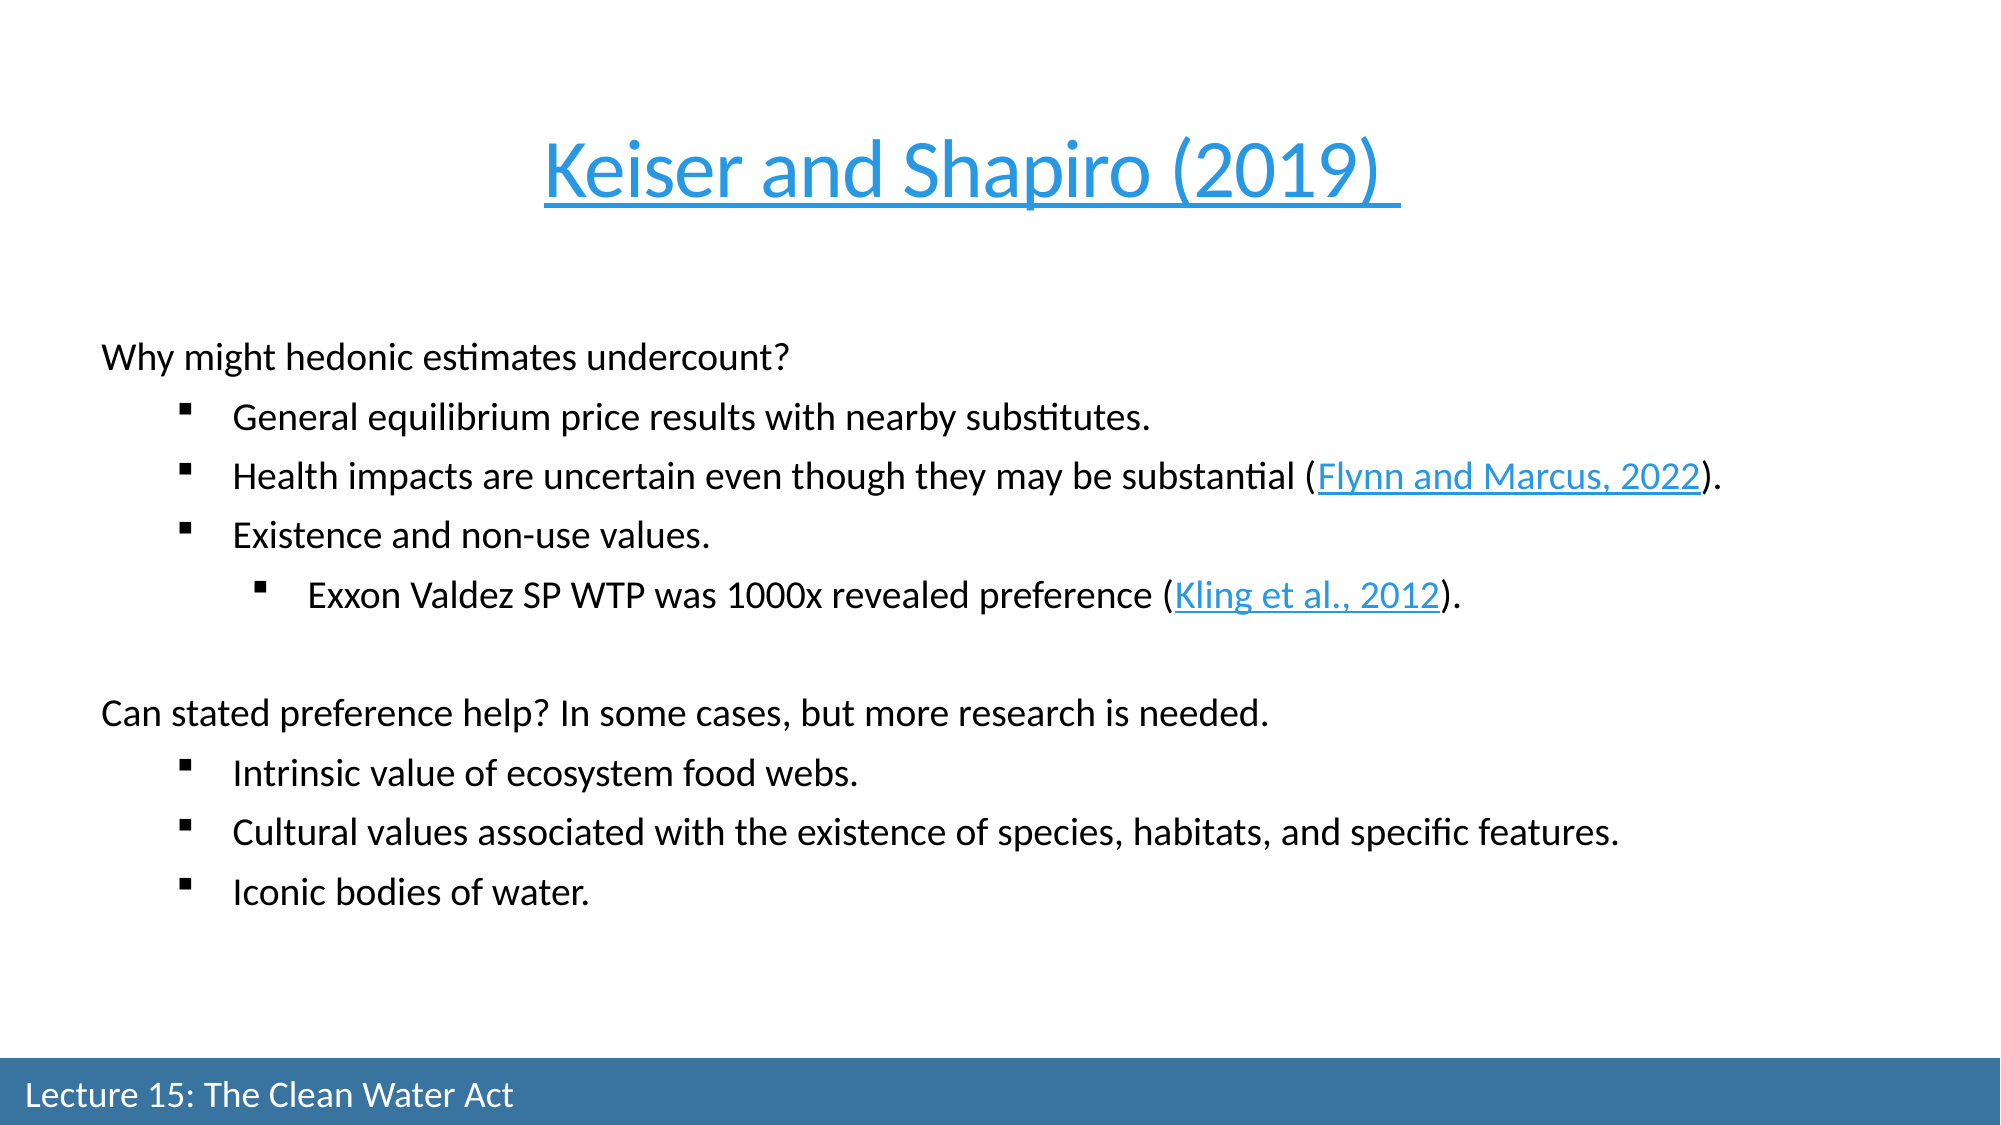

Keiser and Shapiro (2019)
Why might hedonic estimates undercount?
General equilibrium price results with nearby substitutes.
Health impacts are uncertain even though they may be substantial (Flynn and Marcus, 2022).
Existence and non-use values.
Exxon Valdez SP WTP was 1000x revealed preference (Kling et al., 2012).

Can stated preference help? In some cases, but more research is needed.
Intrinsic value of ecosystem food webs.
Cultural values associated with the existence of species, habitats, and specific features.
Iconic bodies of water.